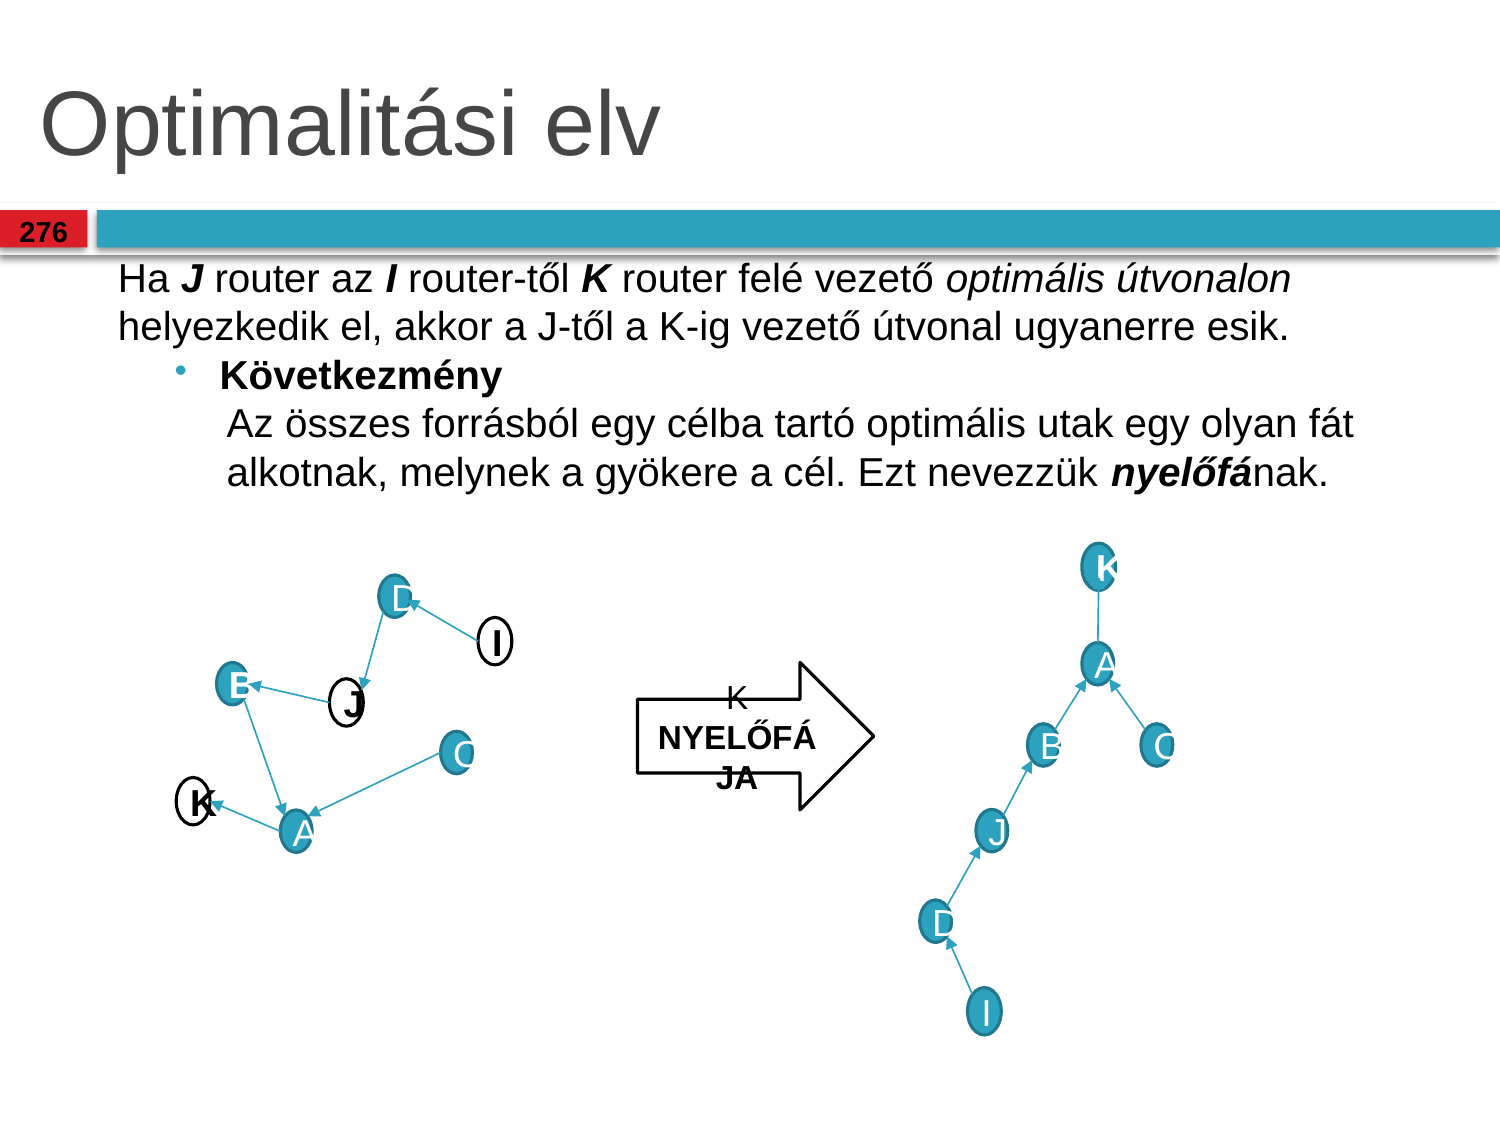

# Optimalitási elv
276
Ha J router az I router-től K router felé vezető optimális útvonalon helyezkedik el, akkor a J-től a K-ig vezető útvonal ugyanerre esik.
Következmény
Az összes forrásból egy célba tartó optimális utak egy olyan fát alkotnak, melynek a gyökere a cél. Ezt nevezzük nyelőfának.
K
D
I
A
B
K nyelőfája
J
B
C
C
K
J
A
D
I